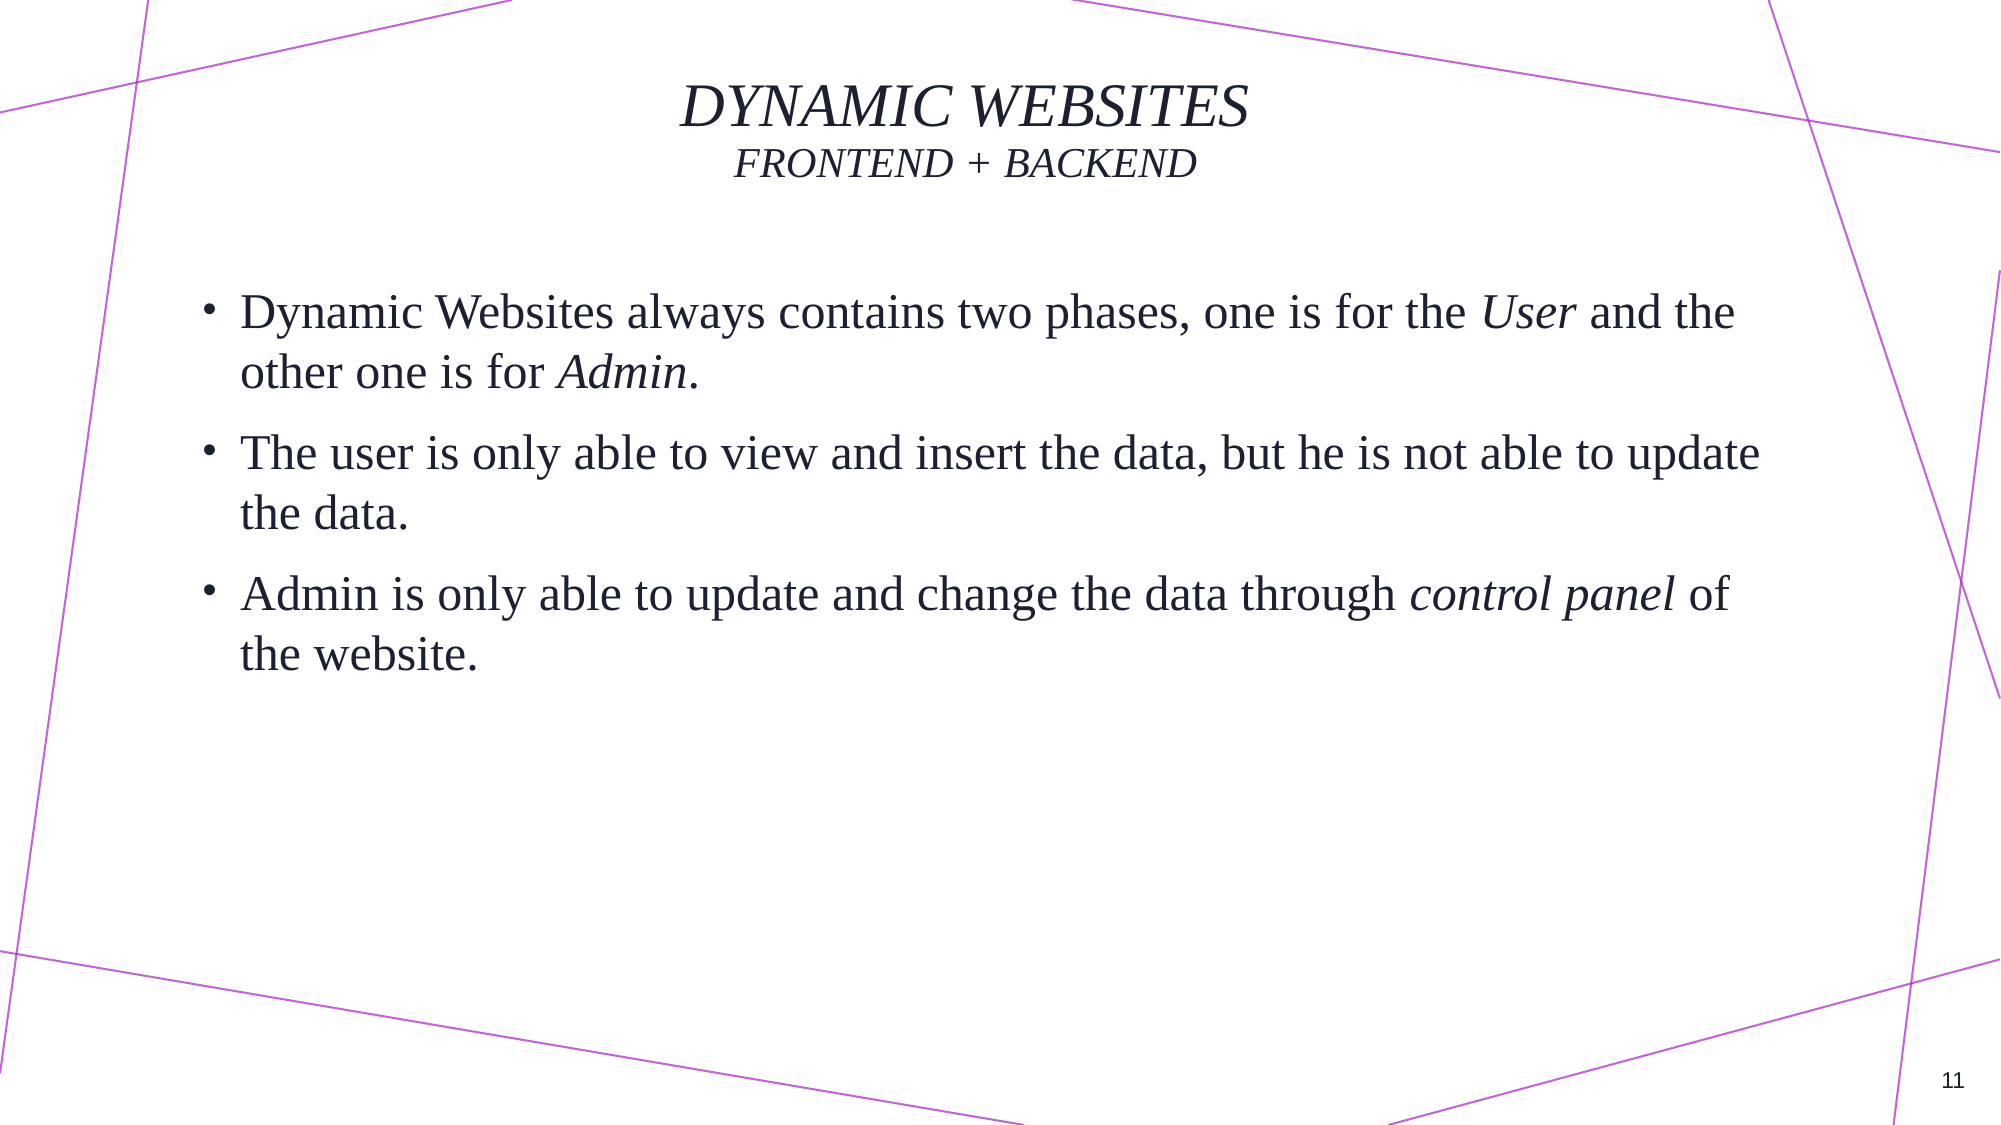

# Dynamic Websites Frontend + Backend
Dynamic Websites always contains two phases, one is for the User and the other one is for Admin.
The user is only able to view and insert the data, but he is not able to update the data.
Admin is only able to update and change the data through control panel of the website.
11